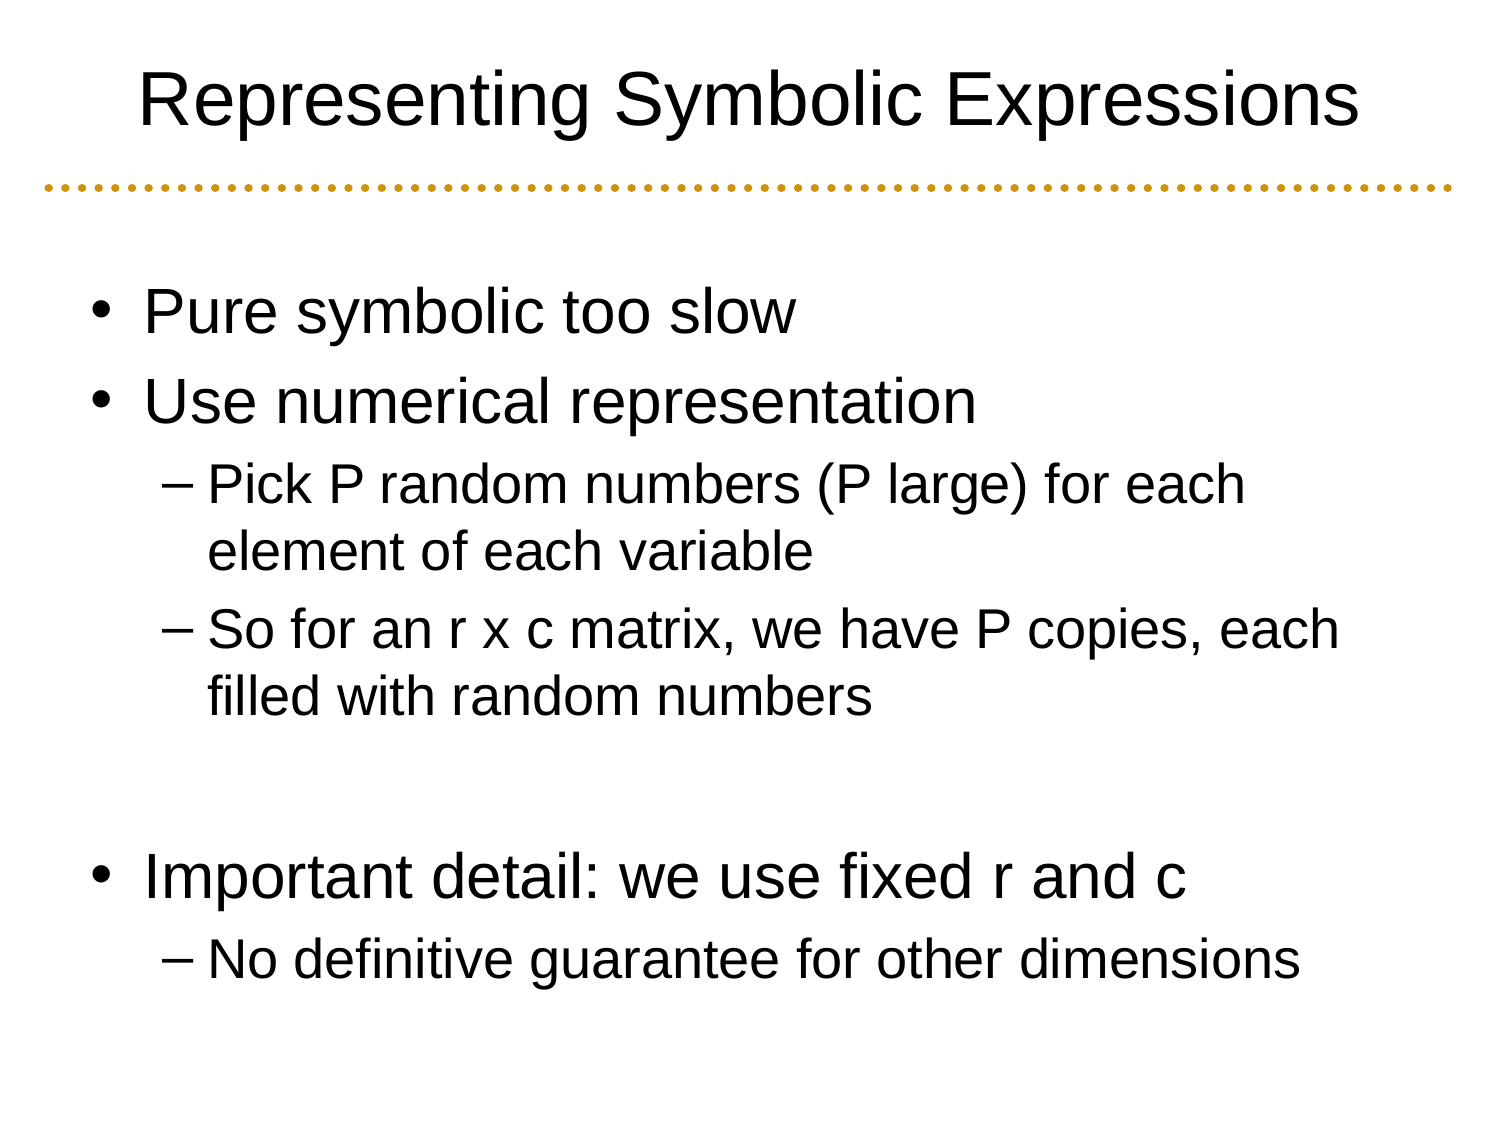

# Representing Symbolic Expressions
Pure symbolic too slow
Use numerical representation
Pick P random numbers (P large) for each element of each variable
So for an r x c matrix, we have P copies, each filled with random numbers

Important detail: we use fixed r and c
No definitive guarantee for other dimensions